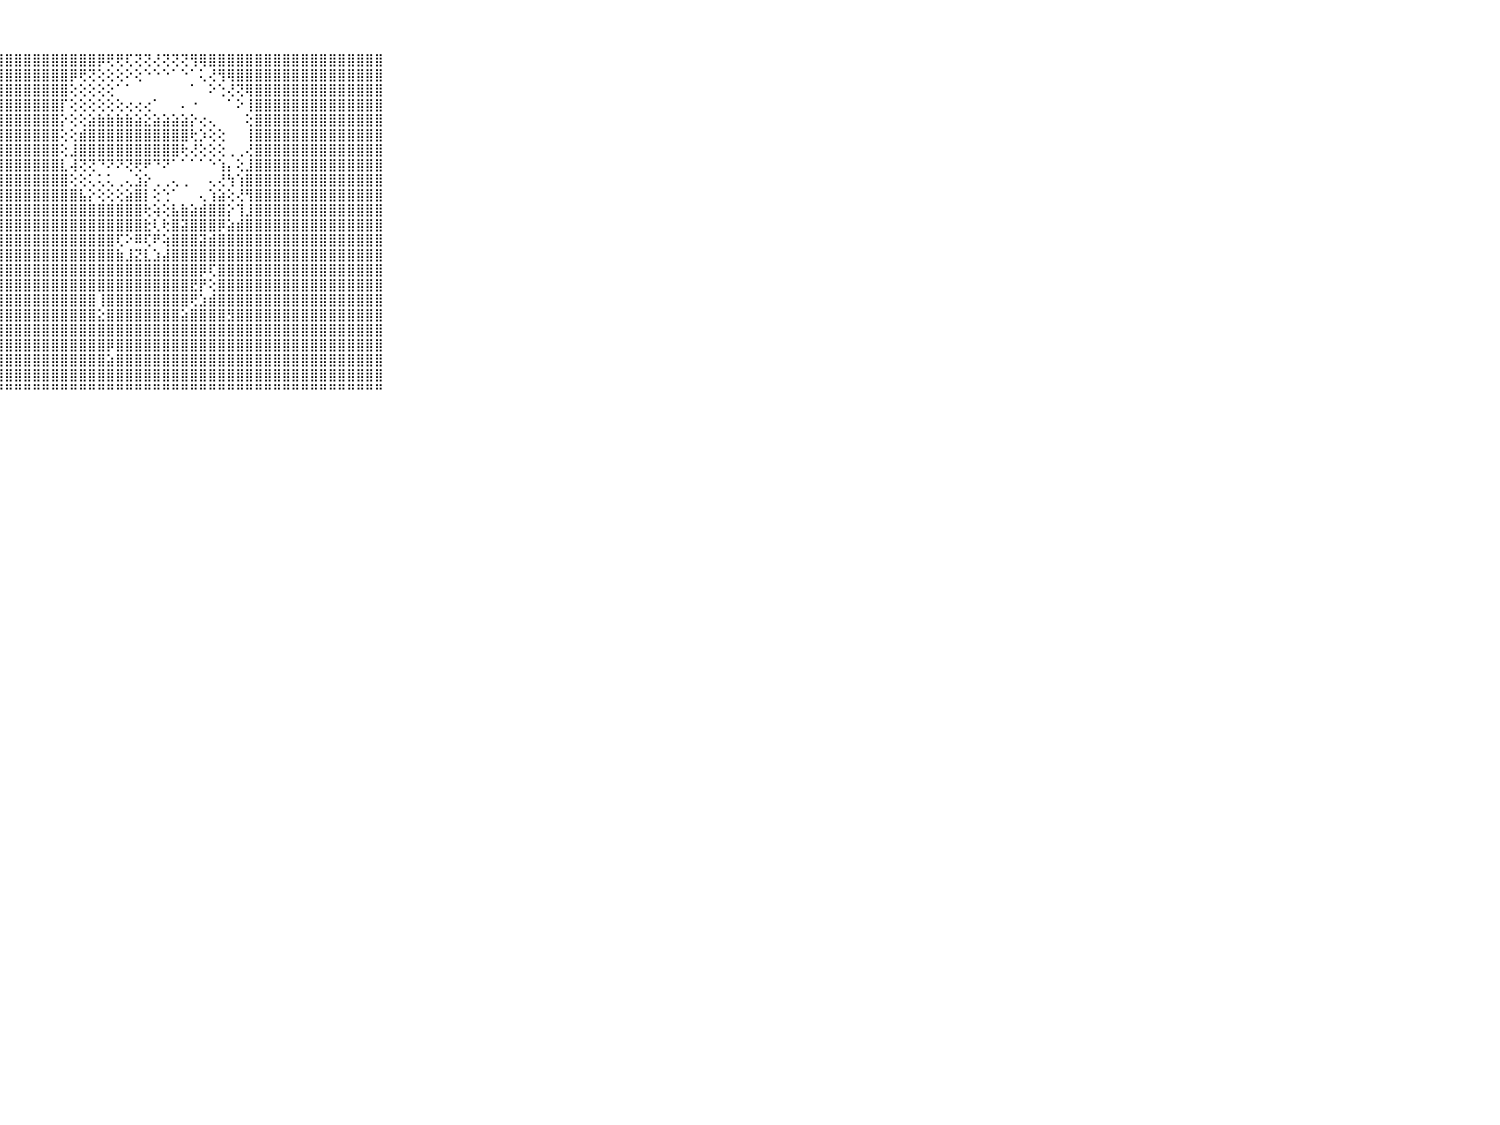

⠀⠀⠀⠀⠀⠀⠀⠀⠀⠀⠀⣿⣿⣿⣿⣿⣿⣿⣿⣿⣿⣿⣿⣿⣿⣿⣿⣿⣿⣿⣿⣿⣿⣿⣿⣿⣿⣿⡿⢟⢟⢏⢝⢝⢜⢝⢝⢝⢻⢿⣿⣿⣿⣿⣿⣿⣿⣿⣿⣿⣿⣿⣿⣿⣿⣿⣿⣿⣿⠀⠀⠀⠀⠀⠀⠀⠀⠀⠀⠀⠀
⠀⠀⠀⠀⠀⠀⠀⠀⠀⠀⠀⣿⣿⣿⣿⣿⣿⣿⣿⣿⣿⣿⣿⣿⣿⣿⣿⣿⣿⣿⣿⣿⣿⣿⣿⡿⢟⢝⢕⢕⢕⠕⢕⠑⠑⠑⠁⠑⠁⢅⢜⢻⢿⣿⣿⣿⣿⣿⣿⣿⣿⣿⣿⣿⣿⣿⣿⣿⣿⠀⠀⠀⠀⠀⠀⠀⠀⠀⠀⠀⠀
⠀⠀⠀⠀⠀⠀⠀⠀⠀⠀⠀⣿⣿⣿⣿⣿⣿⣿⣿⣿⣿⣿⣿⣿⣿⣿⣿⣿⣿⣿⣿⣿⣿⣿⣿⢕⢕⢕⢕⢕⠁⠁⠀⠀⠀⠀⠀⠀⠁⠀⠕⢑⢜⢝⢿⣿⣿⣿⣿⣿⣿⣿⣿⣿⣿⣿⣿⣿⣿⠀⠀⠀⠀⠀⠀⠀⠀⠀⠀⠀⠀
⠀⠀⠀⠀⠀⠀⠀⠀⠀⠀⠀⣿⣿⣿⣿⣿⣿⣿⣿⣿⣿⣿⣿⣿⣿⣿⣿⣿⣿⣿⣿⣿⣿⣿⡏⢕⢕⢕⢕⢕⢕⢔⢔⢔⠁⠀⠀⠄⠐⠀⠀⠀⠁⠕⢸⣿⣿⣿⣿⣿⣿⣿⣿⣿⣿⣿⣿⣿⣿⠀⠀⠀⠀⠀⠀⠀⠀⠀⠀⠀⠀
⠀⠀⠀⠀⠀⠀⠀⠀⠀⠀⠀⣿⣿⣿⣿⣿⣿⣿⣿⣿⣿⣿⣿⣿⣿⣿⣿⣿⣿⣿⣿⣿⣿⣿⡕⢕⢕⣵⣷⣷⣷⣷⣵⣕⣵⣵⣵⣵⡕⢔⢄⠀⠀⠀⢕⣿⣿⣿⣿⣿⣿⣿⣿⣿⣿⣿⣿⣿⣿⠀⠀⠀⠀⠀⠀⠀⠀⠀⠀⠀⠀
⠀⠀⠀⠀⠀⠀⠀⠀⠀⠀⠀⣿⣿⣿⣿⣿⣿⣿⣿⣿⣿⣿⣿⣿⣿⣿⣿⣿⣿⣿⣿⣿⣿⣿⢕⢕⣾⣿⣿⣿⣿⣿⣿⣿⣿⣿⣿⣿⢗⡱⢕⢕⠀⠀⢸⣿⣿⣿⣿⣿⣿⣿⣿⣿⣿⣿⣿⣿⣿⠀⠀⠀⠀⠀⠀⠀⠀⠀⠀⠀⠀
⠀⠀⠀⠀⠀⠀⠀⠀⠀⠀⠀⣿⣿⣿⣿⣿⣿⣿⣿⣿⣿⣿⣿⣿⣿⣿⣿⣿⣿⣿⣿⣿⣿⣿⢕⣸⣿⣿⣿⣿⣿⣿⣿⣿⣿⣿⣿⢗⢜⢕⢕⢕⢀⢀⢜⣿⣿⣿⣿⣿⣿⣿⣿⣿⣿⣿⣿⣿⣿⠀⠀⠀⠀⠀⠀⠀⠀⠀⠀⠀⠀
⠀⠀⠀⠀⠀⠀⠀⠀⠀⠀⠀⣿⣿⣿⣿⣿⣿⣿⣿⣿⣿⣿⣿⣿⣿⣿⣿⣿⣿⣿⣿⣿⣿⣿⣇⢼⢝⢝⠙⠝⠝⢝⢟⠟⠙⠝⠁⠁⠁⠁⠑⢱⡄⢕⣸⣿⣿⣿⣿⣿⣿⣿⣿⣿⣿⣿⣿⣿⣿⠀⠀⠀⠀⠀⠀⠀⠀⠀⠀⠀⠀
⠀⠀⠀⠀⠀⠀⠀⠀⠀⠀⠀⣿⣿⣿⣿⣿⣿⣿⣿⣿⣿⣿⣿⣿⣿⣿⣿⣿⣿⣿⣿⣿⣿⣿⣿⢕⢕⢅⢅⢅⢀⢄⣱⡕⢀⢀⢄⢀⠀⠀⢄⢜⢳⢱⣿⣿⣿⣿⣿⣿⣿⣿⣿⣿⣿⣿⣿⣿⣿⠀⠀⠀⠀⠀⠀⠀⠀⠀⠀⠀⠀
⠀⠀⠀⠀⠀⠀⠀⠀⠀⠀⠀⣿⣿⣿⣿⣿⣿⣿⣿⣿⣿⣿⣿⣿⣿⣿⣿⣿⣿⣿⣿⣿⣿⣿⣿⣿⣧⡕⢕⢕⢕⣵⣿⡇⢕⢑⠁⠀⠀⢄⢱⣵⢕⢜⢻⣿⣿⣿⣿⣿⣿⣿⣿⣿⣿⣿⣿⣿⣿⠀⠀⠀⠀⠀⠀⠀⠀⠀⠀⠀⠀
⠀⠀⠀⠀⠀⠀⠀⠀⠀⠀⠀⣿⣿⣿⣿⣿⣿⣿⣿⣿⣿⣿⣿⣿⣿⣿⣿⣿⣿⣿⣿⣿⣿⣿⣿⣿⣿⣿⣿⣿⣿⣿⣿⢗⢵⢕⣧⣷⣵⣾⣿⣿⡕⢹⣸⣿⣿⣿⣿⣿⣿⣿⣿⣿⣿⣿⣿⣿⣿⠀⠀⠀⠀⠀⠀⠀⠀⠀⠀⠀⠀
⠀⠀⠀⠀⠀⠀⠀⠀⠀⠀⠀⣿⣿⣿⣿⣿⣿⣿⣿⣿⣿⣿⣿⣿⣿⣿⣿⣿⣿⣿⣿⣿⣿⣿⣿⣿⣿⣿⣿⣿⣿⣿⣿⣗⢇⢗⣿⣽⣿⣿⣿⡿⣵⣾⣿⣿⣿⣿⣿⣿⣿⣿⣿⣿⣿⣿⣿⣿⣿⠀⠀⠀⠀⠀⠀⠀⠀⠀⠀⠀⠀
⠀⠀⠀⠀⠀⠀⠀⠀⠀⠀⠀⣿⣿⣿⣿⣿⣿⣿⣿⣿⣿⣿⣿⣿⣿⣿⣿⣿⣿⣿⣿⣿⣿⣿⣿⣿⣿⣿⣿⣿⢏⠕⠿⢏⠟⢵⣿⣿⣿⣽⣾⣿⣿⣿⣿⣿⣿⣿⣿⣿⣿⣿⣿⣿⣿⣿⣿⣿⣿⠀⠀⠀⠀⠀⠀⠀⠀⠀⠀⠀⠀
⠀⠀⠀⠀⠀⠀⠀⠀⠀⠀⠀⣿⣿⣿⣿⣿⣿⣿⣿⣿⣿⣿⣿⣿⣿⣿⣿⣿⣿⣿⣿⣿⣿⣿⣿⣿⣿⣿⣿⣿⣷⣸⣝⣇⣱⣼⣿⣿⣿⣿⣿⣿⣿⣿⣿⣿⣿⣿⣿⣿⣿⣿⣿⣿⣿⣿⣿⣿⣿⠀⠀⠀⠀⠀⠀⠀⠀⠀⠀⠀⠀
⠀⠀⠀⠀⠀⠀⠀⠀⠀⠀⠀⣿⣿⣿⣿⣿⣿⣿⣿⣿⣿⣿⣿⣿⣿⣿⣿⣿⣿⣿⣿⣿⣿⣿⣿⣿⣿⣿⣿⣿⣿⣿⣿⣿⣿⣿⣿⣿⣿⡿⢏⣿⣿⣿⣿⣿⣿⣿⣿⣿⣿⣿⣿⣿⣿⣿⣿⣿⣿⠀⠀⠀⠀⠀⠀⠀⠀⠀⠀⠀⠀
⠀⠀⠀⠀⠀⠀⠀⠀⠀⠀⠀⣿⣿⣿⣿⣿⣿⣿⣿⣿⣿⣿⣿⣿⣿⣿⣿⣿⣿⣿⣿⣿⣿⣿⣿⣿⣿⣿⣿⣿⣿⣿⣿⣿⣿⣿⣿⣿⣟⡟⢕⣿⣿⣿⣿⣿⣿⣿⣿⣿⣿⣿⣿⣿⣿⣿⣿⣿⣿⠀⠀⠀⠀⠀⠀⠀⠀⠀⠀⠀⠀
⠀⠀⠀⠀⠀⠀⠀⠀⠀⠀⠀⣿⣿⣿⣿⣿⣿⣿⣿⣿⣿⣿⣿⣿⣿⣿⣿⣿⣿⣿⣿⣿⣿⣿⣿⣿⣿⣿⢸⣿⣿⣿⣿⣿⣿⣿⣿⣿⢟⣱⣾⣿⣿⣿⣿⣿⣿⣿⣿⣿⣿⣿⣿⣿⣿⣿⣿⣿⣿⠀⠀⠀⠀⠀⠀⠀⠀⠀⠀⠀⠀
⠀⠀⠀⠀⠀⠀⠀⠀⠀⠀⠀⣿⣿⣿⣿⣿⣿⣿⣿⣿⣿⣿⣿⣿⣿⣿⣿⣿⣿⣿⣿⣿⣿⣿⣿⣿⣿⣿⣕⣿⣿⣿⣿⣿⣿⣿⣿⣵⣿⣿⣿⣿⣻⣿⣿⣿⣿⣿⣿⣿⣿⣿⣿⣿⣿⣿⣿⣿⣿⠀⠀⠀⠀⠀⠀⠀⠀⠀⠀⠀⠀
⠀⠀⠀⠀⠀⠀⠀⠀⠀⠀⠀⣿⣿⣿⣿⣿⣿⣿⣿⣿⣿⣿⣿⣿⣿⣿⣿⣿⣿⣿⣿⣿⣿⣿⣿⣿⣿⣿⣿⣿⣿⣿⣿⣿⣿⣿⣿⣿⣿⣿⣿⣿⣿⣿⣿⣿⣿⣿⣿⣿⣿⣿⣿⣿⣿⣿⣿⣿⣿⠀⠀⠀⠀⠀⠀⠀⠀⠀⠀⠀⠀
⠀⠀⠀⠀⠀⠀⠀⠀⠀⠀⠀⣿⣿⣿⣿⣿⣿⣿⣿⣿⣿⣿⣿⣿⣿⣿⣿⣿⣿⣿⣿⣿⣿⣿⣿⣿⣿⣿⣿⡿⣿⣿⣿⣿⣿⣿⣿⣿⣿⣿⣿⣿⣿⣿⣿⣿⣿⣿⣿⣿⣿⣿⣿⣿⣿⣿⣿⣿⣿⠀⠀⠀⠀⠀⠀⠀⠀⠀⠀⠀⠀
⠀⠀⠀⠀⠀⠀⠀⠀⠀⠀⠀⣿⣿⣿⣿⣿⣿⣿⣿⣿⣿⣿⣿⣿⣿⣿⣿⣿⣿⣿⣿⣿⣿⣿⣿⣿⣿⣿⣿⣵⣿⣿⣿⣿⣿⣿⣿⣿⣿⣿⣿⣿⣿⣿⣿⣿⣿⣿⣿⣿⣿⣿⣿⣿⣿⣿⣿⣿⣿⠀⠀⠀⠀⠀⠀⠀⠀⠀⠀⠀⠀
⠀⠀⠀⠀⠀⠀⠀⠀⠀⠀⠀⣿⣿⣿⣿⣿⣿⣿⣿⣿⣿⣿⣿⣿⣿⣿⣿⣿⣿⣿⣿⣿⣿⣿⣿⣿⣿⣿⣿⣿⣿⣿⣿⣿⣿⣿⣿⣿⣿⣿⣿⣿⣿⣿⣿⣿⣿⣿⣿⣿⣿⣿⣿⣿⣿⣿⣿⣿⣿⠀⠀⠀⠀⠀⠀⠀⠀⠀⠀⠀⠀
⠀⠀⠀⠀⠀⠀⠀⠀⠀⠀⠀⠛⠛⠛⠛⠛⠛⠛⠛⠛⠛⠛⠛⠛⠛⠛⠛⠛⠛⠛⠛⠛⠛⠛⠛⠛⠛⠛⠛⠛⠛⠛⠛⠛⠛⠛⠛⠛⠛⠛⠛⠛⠛⠛⠛⠛⠛⠛⠛⠛⠛⠛⠛⠛⠛⠛⠛⠛⠛⠀⠀⠀⠀⠀⠀⠀⠀⠀⠀⠀⠀